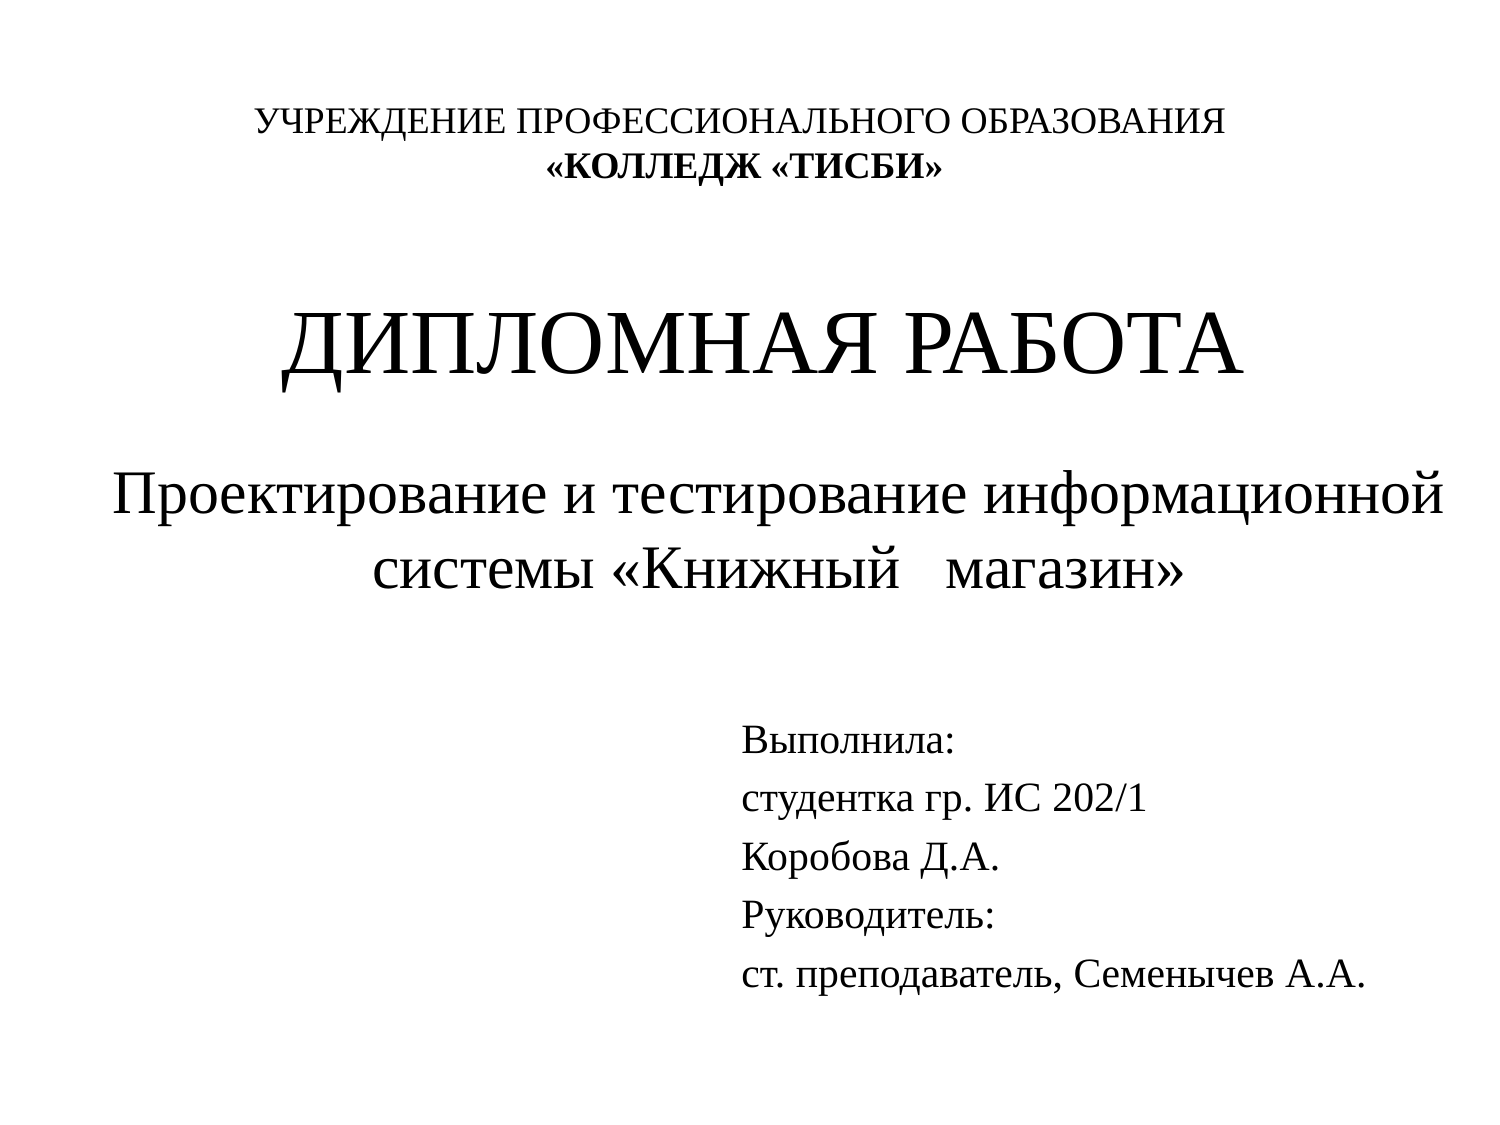

УЧРЕЖДЕНИЕ ПРОФЕССИОНАЛЬНОГО ОБРАЗОВАНИЯ
 «КОЛЛЕДЖ «ТИСБИ»
# ДИПЛОМНАЯ РАБОТА
Проектирование и тестирование информационной системы «Книжный	 магазин»
Выполнила:
студентка гр. ИС 202/1
Коробова Д.А.
Руководитель:
ст. преподаватель, Семенычев А.А.